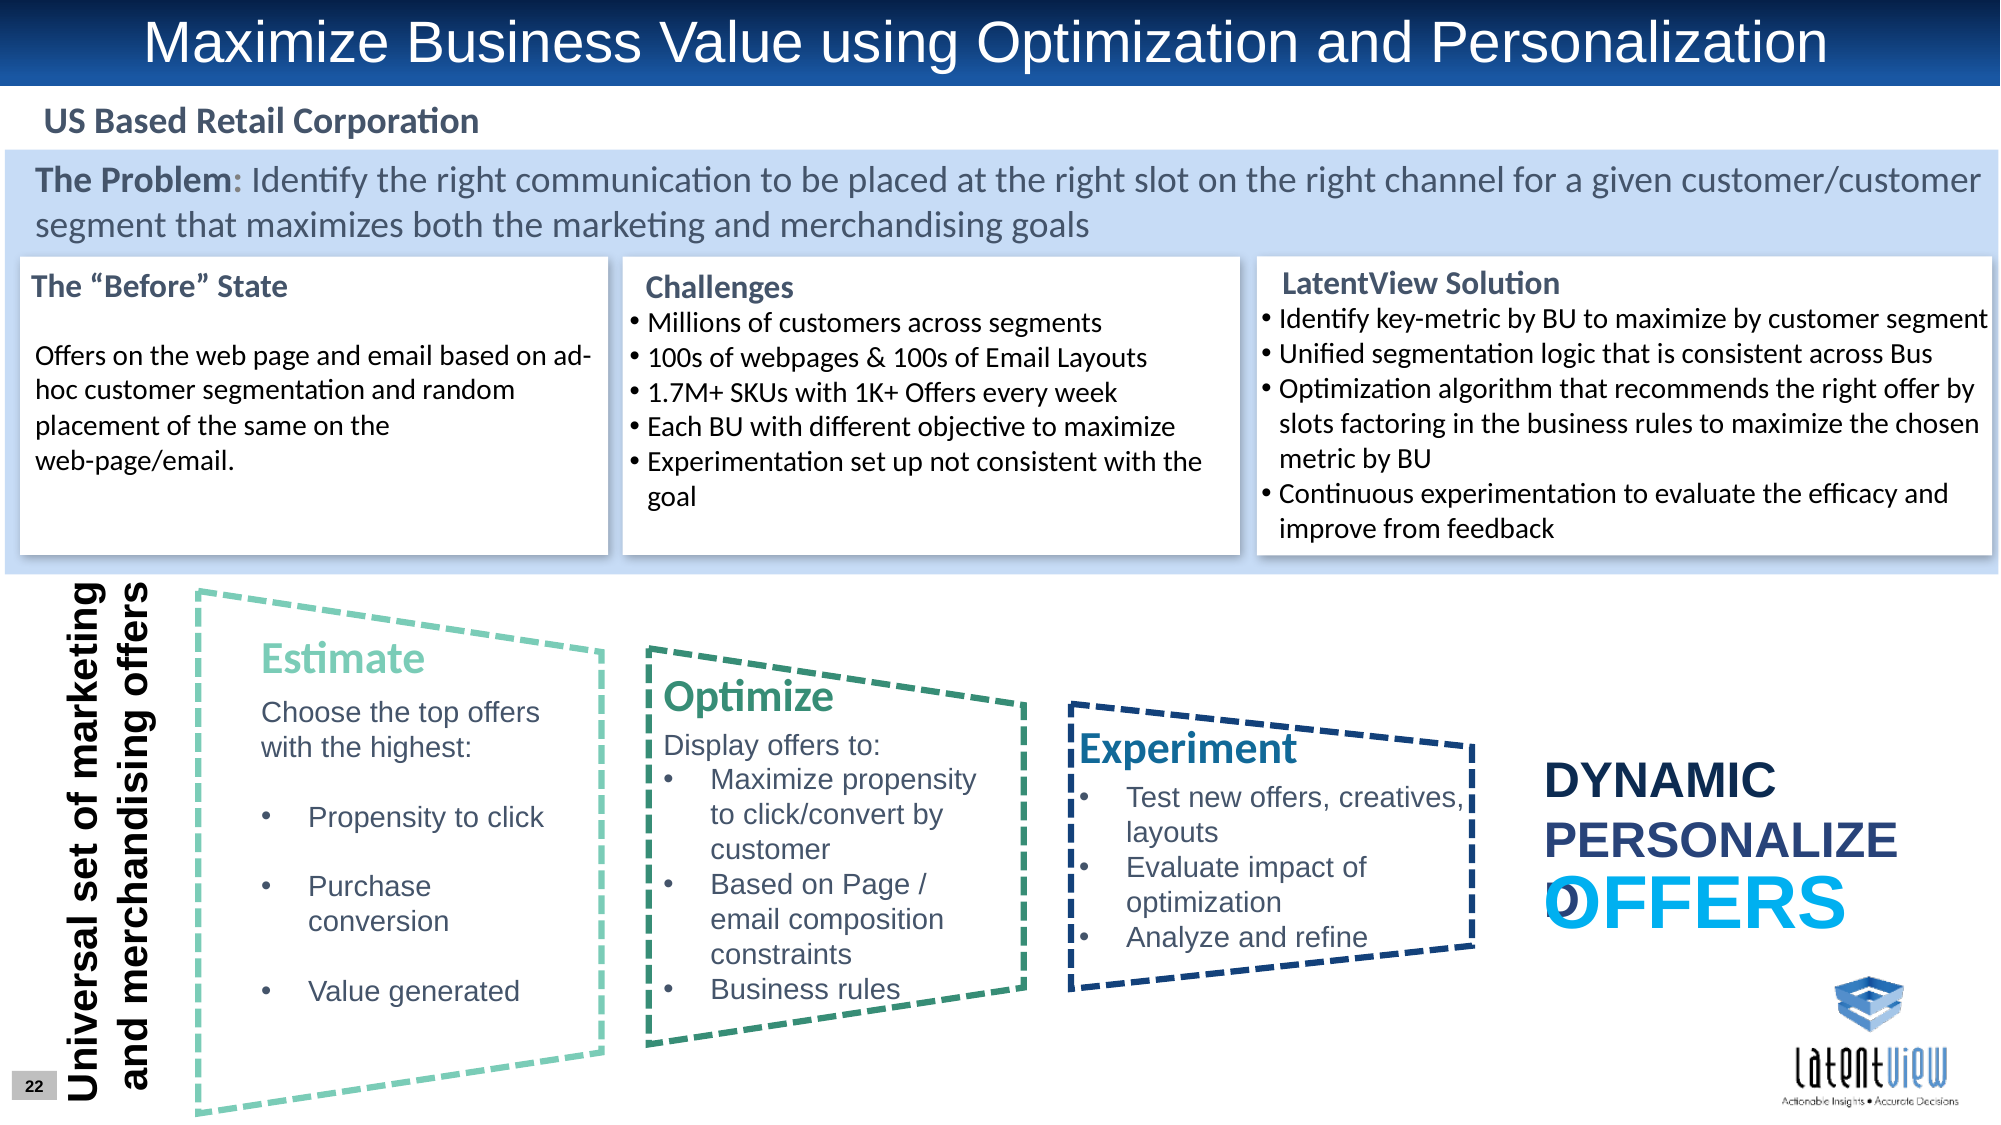

# Maximize Business Value using Optimization and Personalization
 US Based Retail Corporation

The Problem: Identify the right communication to be placed at the right slot on the right channel for a given customer/customer
segment that maximizes both the marketing and merchandising goals

LatentView Solution
Offers on the web page and email based on ad-hoc customer segmentation and random placement of the same on the web-page/email.

The “Before” State
Challenges

Identify key-metric by BU to maximize by customer segment
Unified segmentation logic that is consistent across Bus
Optimization algorithm that recommends the right offer by slots factoring in the business rules to maximize the chosen metric by BU
Continuous experimentation to evaluate the efficacy and improve from feedback
Millions of customers across segments
100s of webpages & 100s of Email Layouts
1.7M+ SKUs with 1K+ Offers every week
Each BU with different objective to maximize
Experimentation set up not consistent with the goal

Estimate

Optimize

Choose the top offers with the highest:

Propensity to click

Purchase conversion

Value generated
Experiment
Display offers to:
Maximize propensity to click/convert by customer
Based on Page /  email composition constraints
Business rules
DYNAMIC PERSONALIZED
OFFERS
Test new offers, creatives, layouts
Evaluate impact of optimization
Analyze and refine
Universal set of marketing
 and merchandising offers